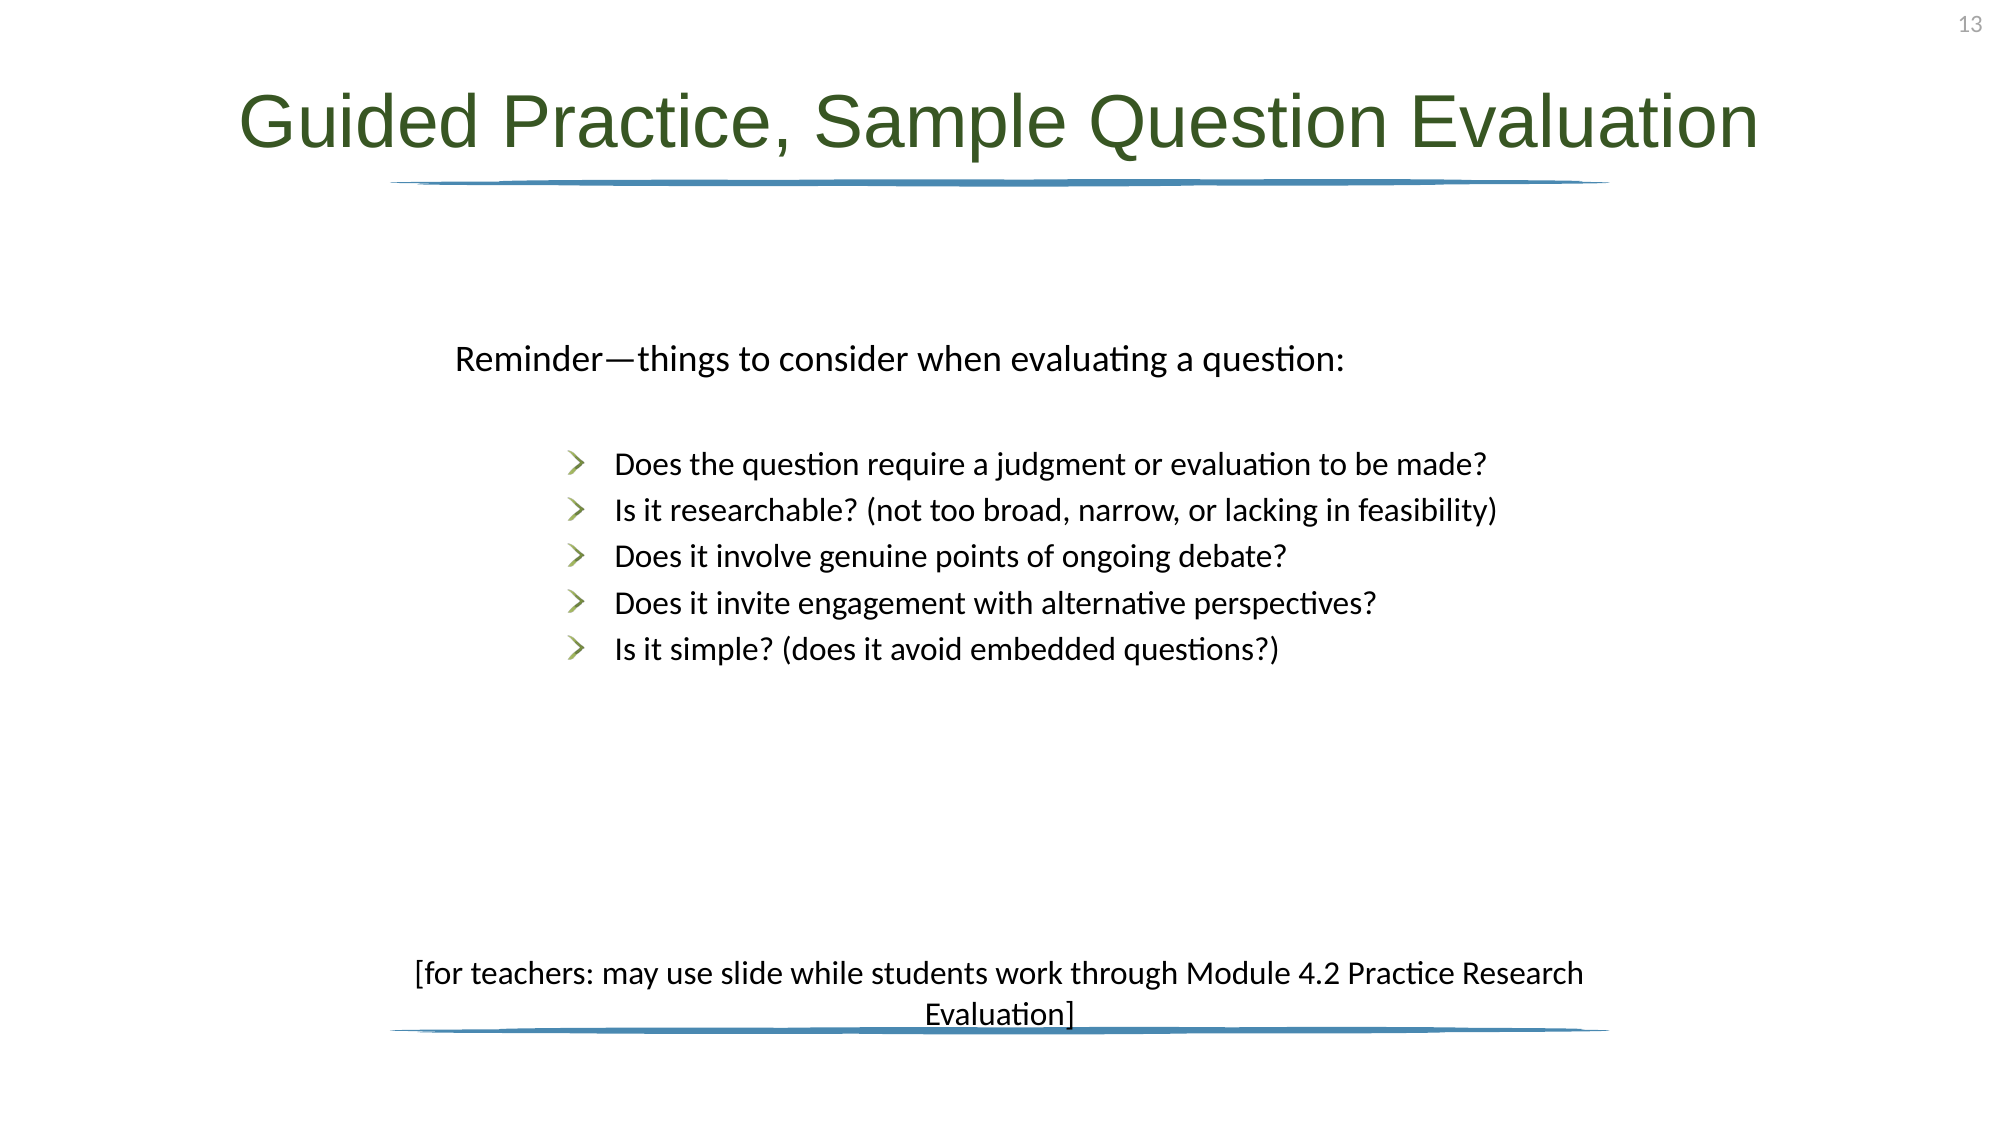

# Guided Practice, Sample Question Evaluation
Reminder—things to consider when evaluating a question:

Does the question require a judgment or evaluation to be made?
Is it researchable? (not too broad, narrow, or lacking in feasibility)
Does it involve genuine points of ongoing debate?
Does it invite engagement with alternative perspectives?
Is it simple? (does it avoid embedded questions?)

[for teachers: may use slide while students work through Module 4.2 Practice Research Evaluation]